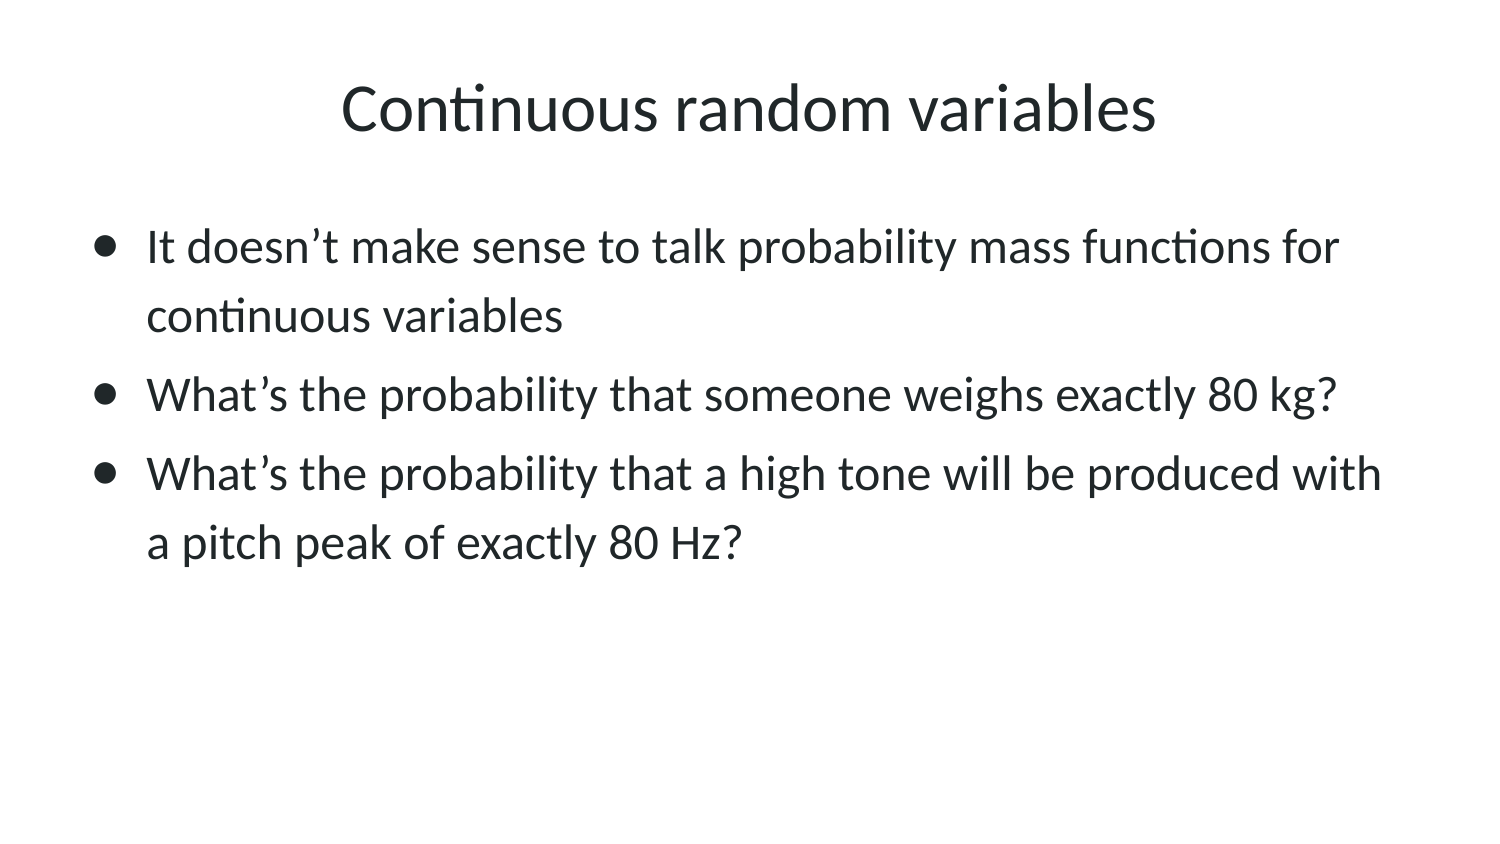

# Continuous random variables
It doesn’t make sense to talk probability mass functions for continuous variables
What’s the probability that someone weighs exactly 80 kg?
What’s the probability that a high tone will be produced with a pitch peak of exactly 80 Hz?